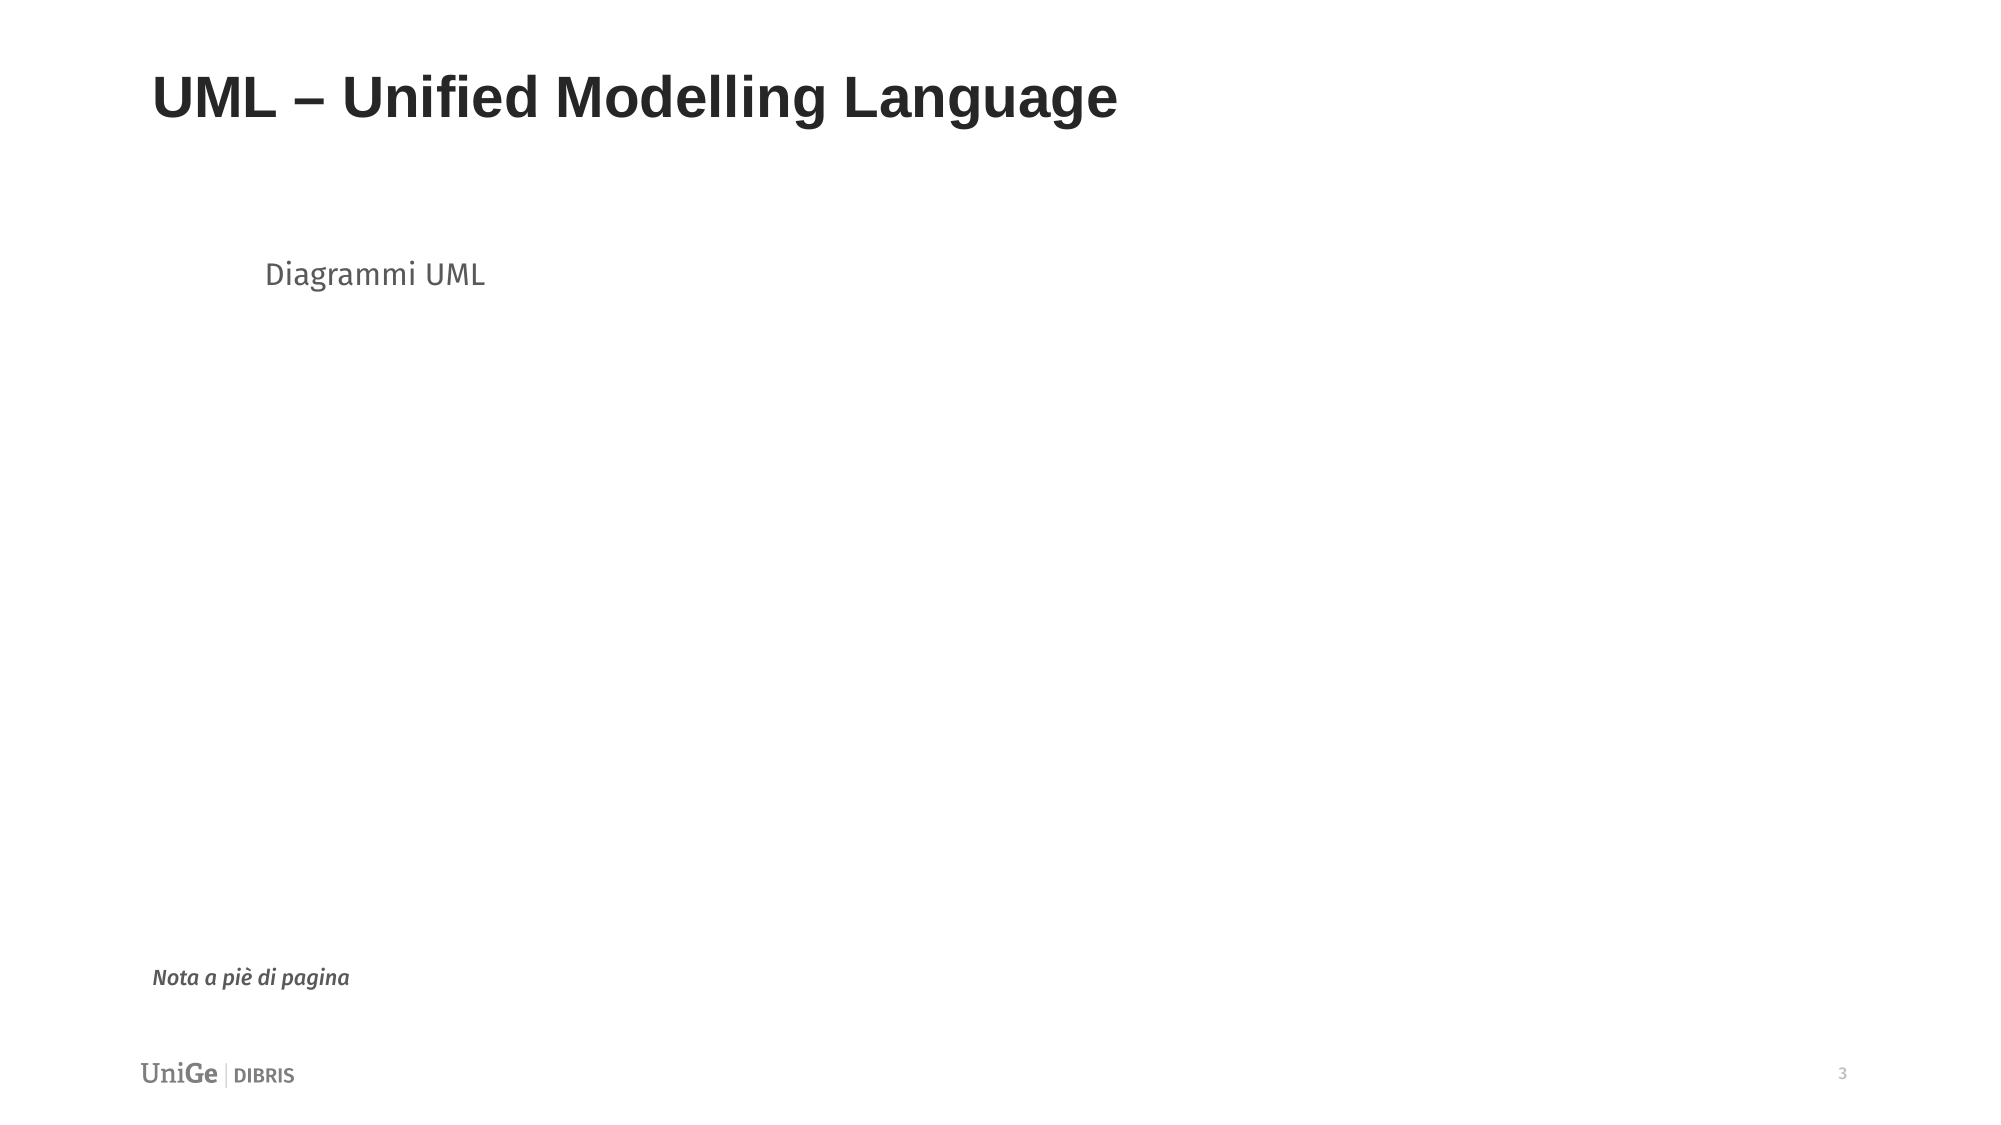

# UML – Unified Modelling Language
Diagrammi UML
Nota a piè di pagina
3